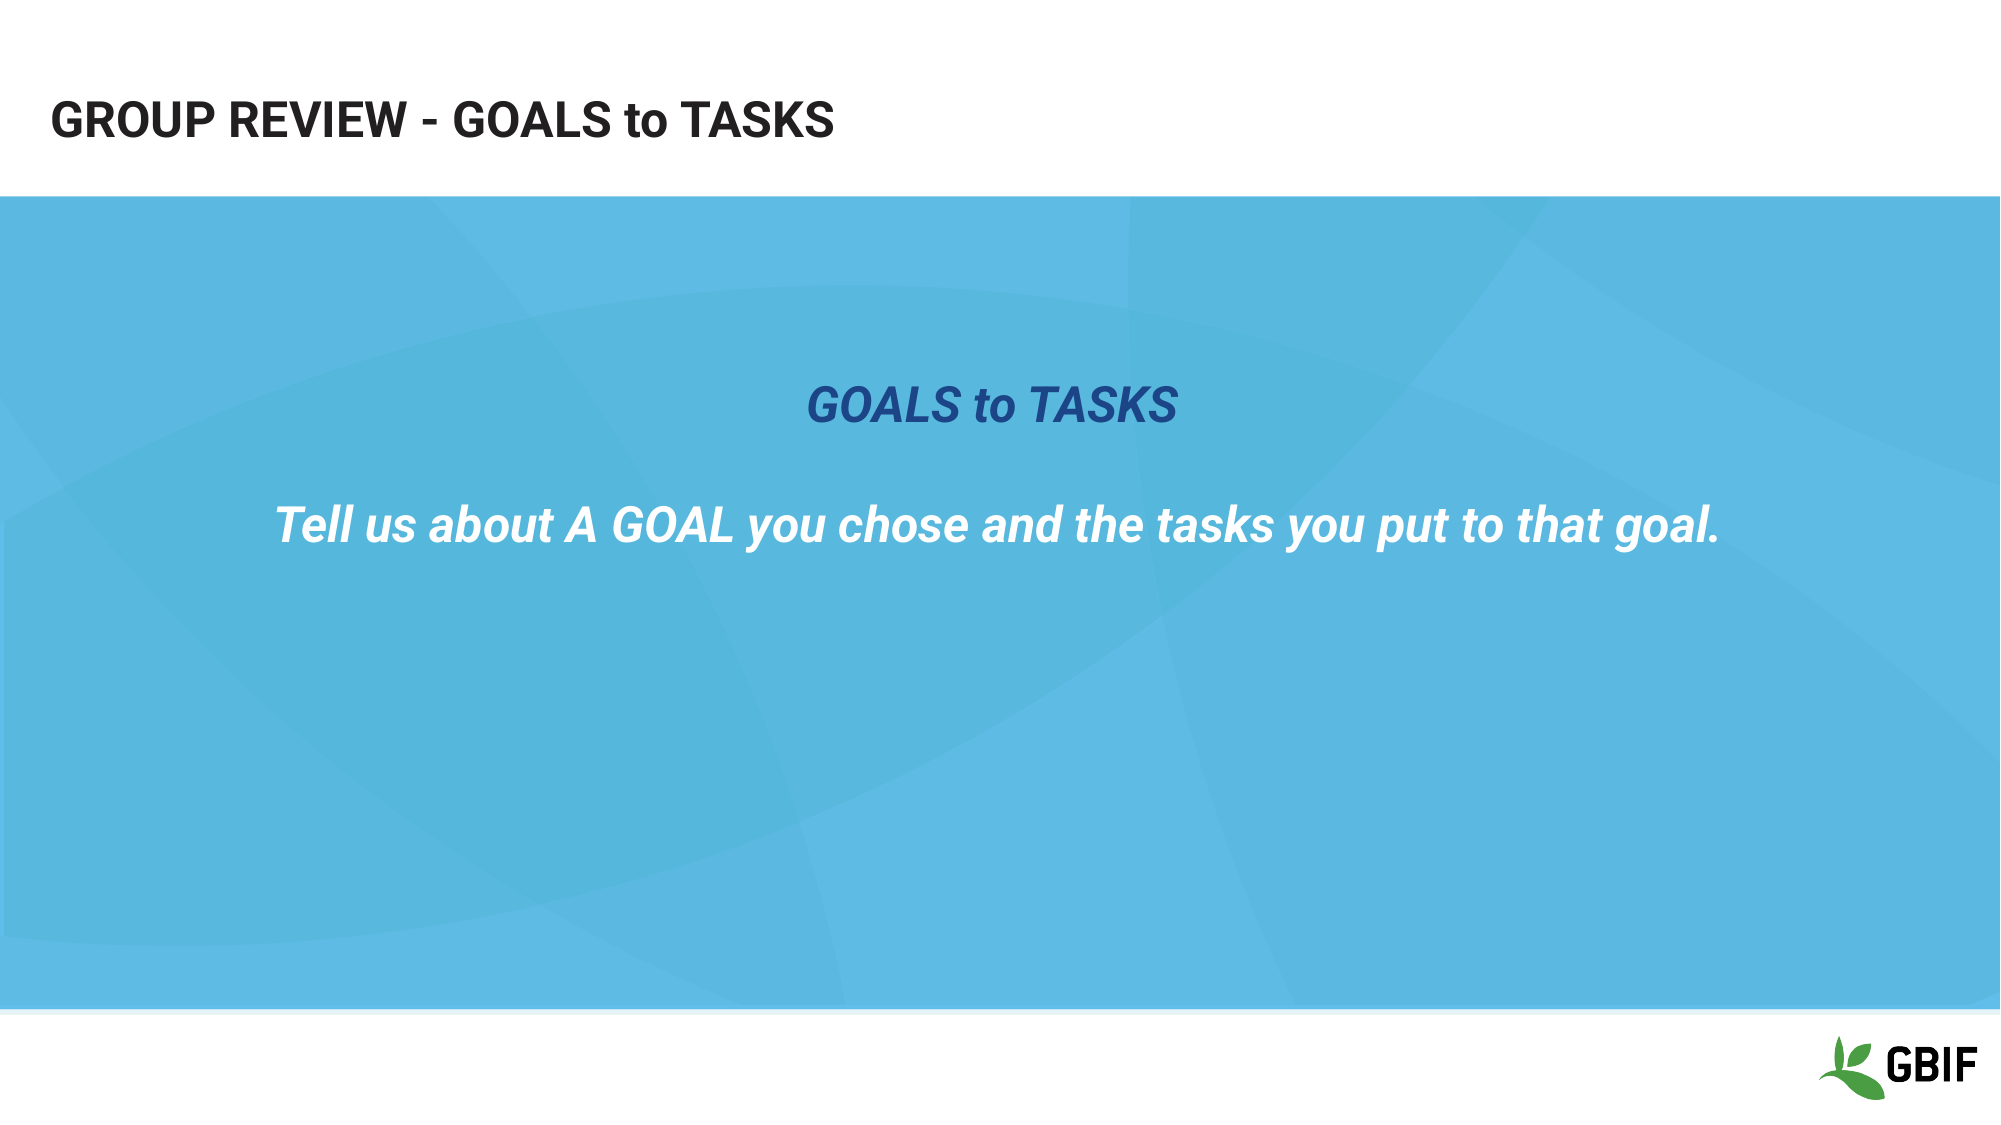

# GROUP REVIEW - GOALS to TASKS

GOALS to TASKS

Tell us about A GOAL you chose and the tasks you put to that goal.